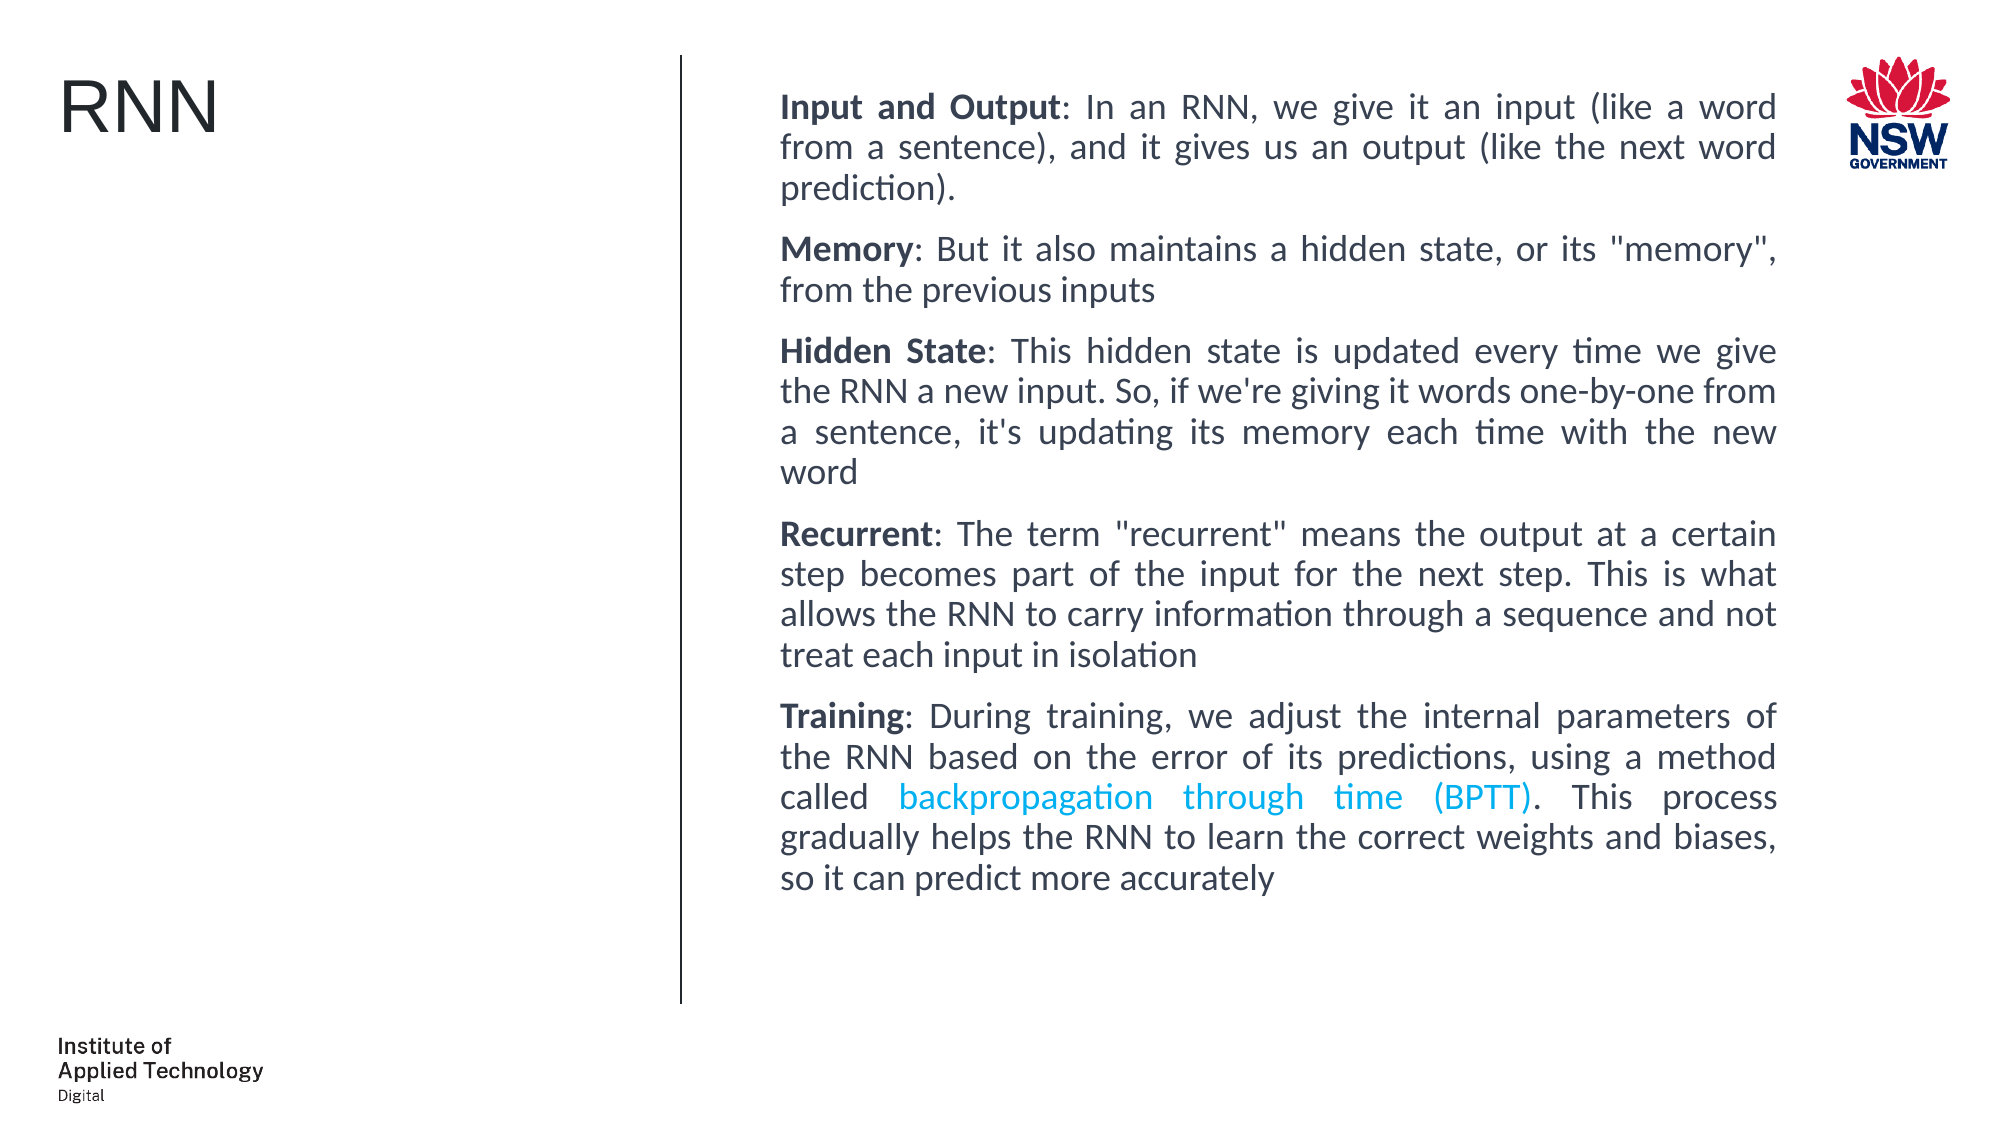

# RNN

Input and Output: In an RNN, we give it an input (like a word from a sentence), and it gives us an output (like the next word prediction).
Memory: But it also maintains a hidden state, or its "memory", from the previous inputs
Hidden State: This hidden state is updated every time we give the RNN a new input. So, if we're giving it words one-by-one from a sentence, it's updating its memory each time with the new word
Recurrent: The term "recurrent" means the output at a certain step becomes part of the input for the next step. This is what allows the RNN to carry information through a sequence and not treat each input in isolation
Training: During training, we adjust the internal parameters of the RNN based on the error of its predictions, using a method called backpropagation through time (BPTT). This process gradually helps the RNN to learn the correct weights and biases, so it can predict more accurately